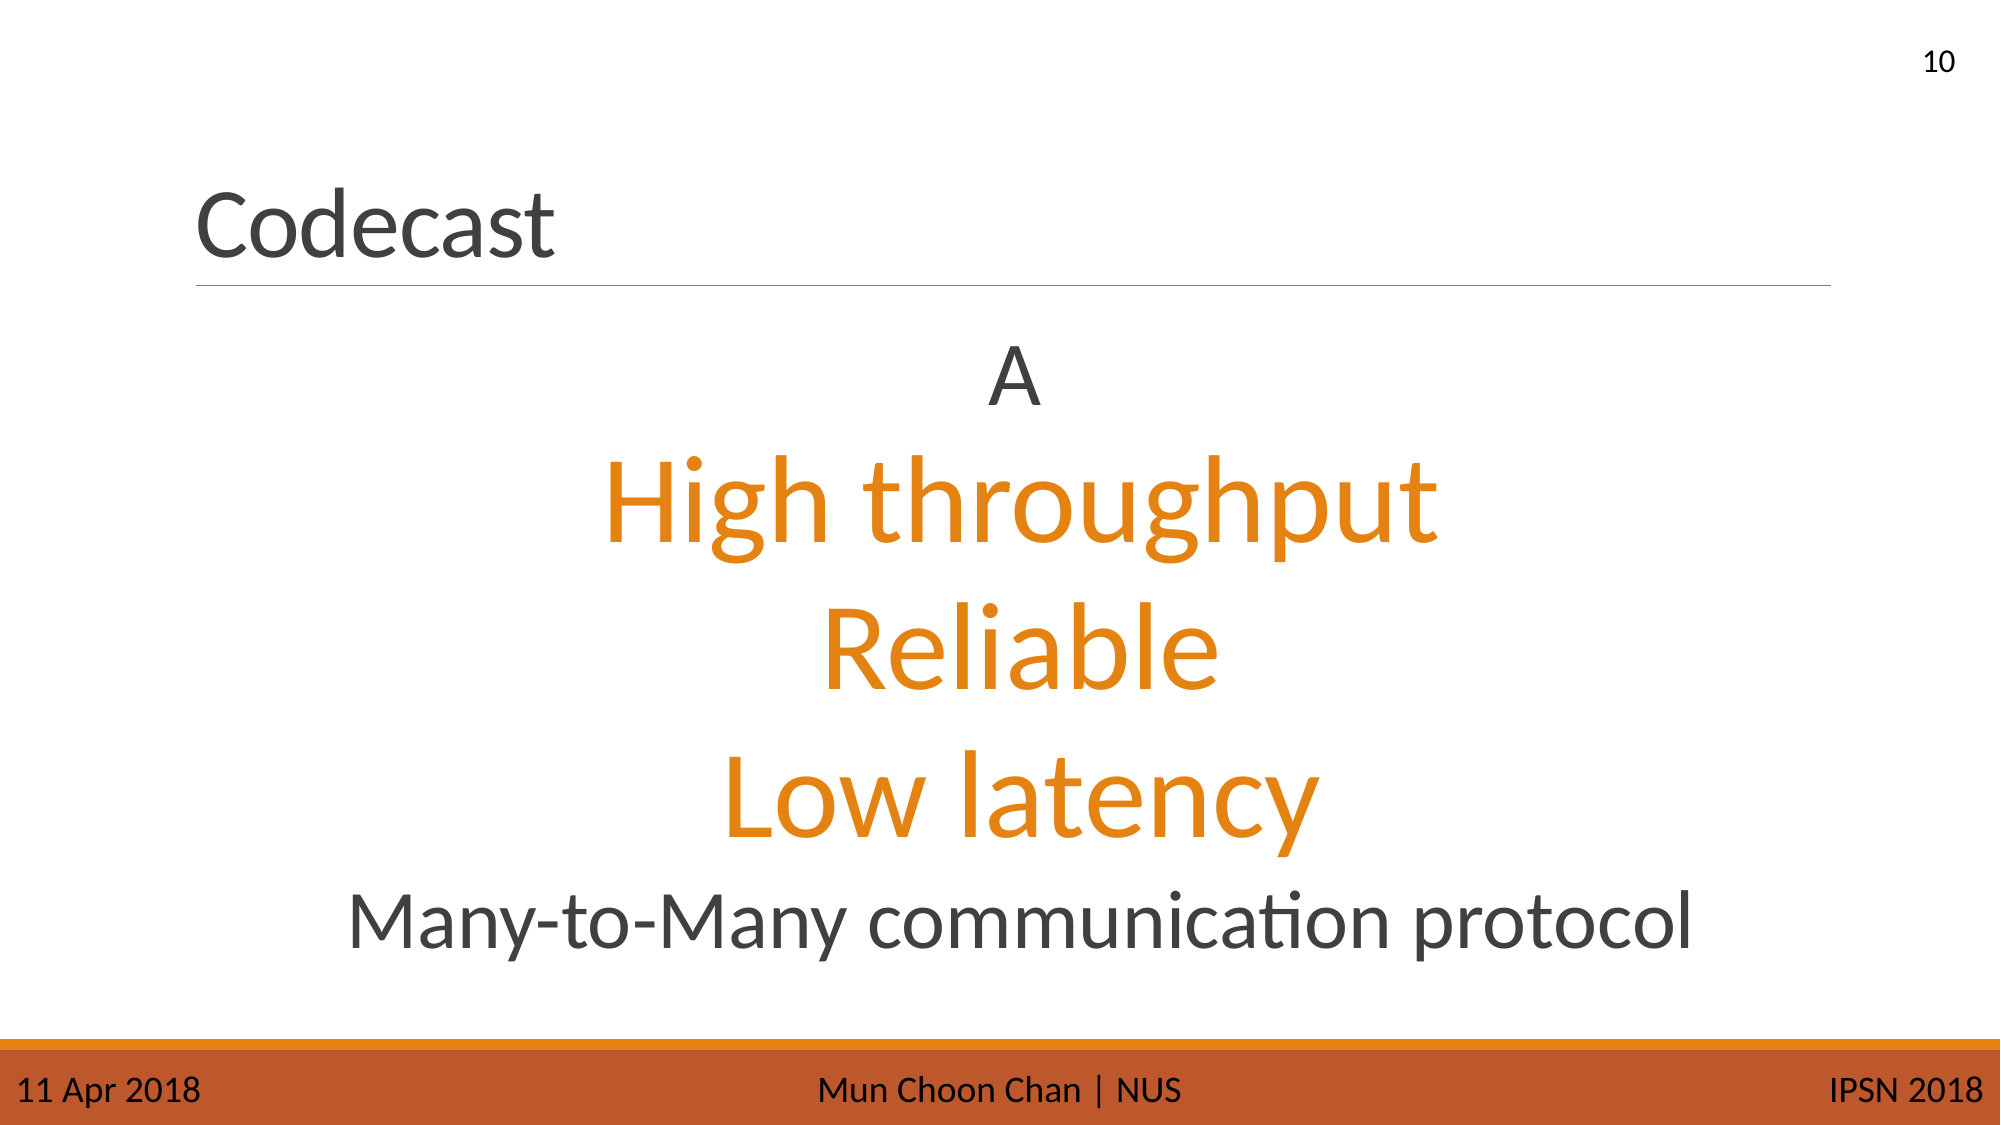

10
# Codecast
A
High throughput
Reliable
Low latency
Many-to-Many communication protocol